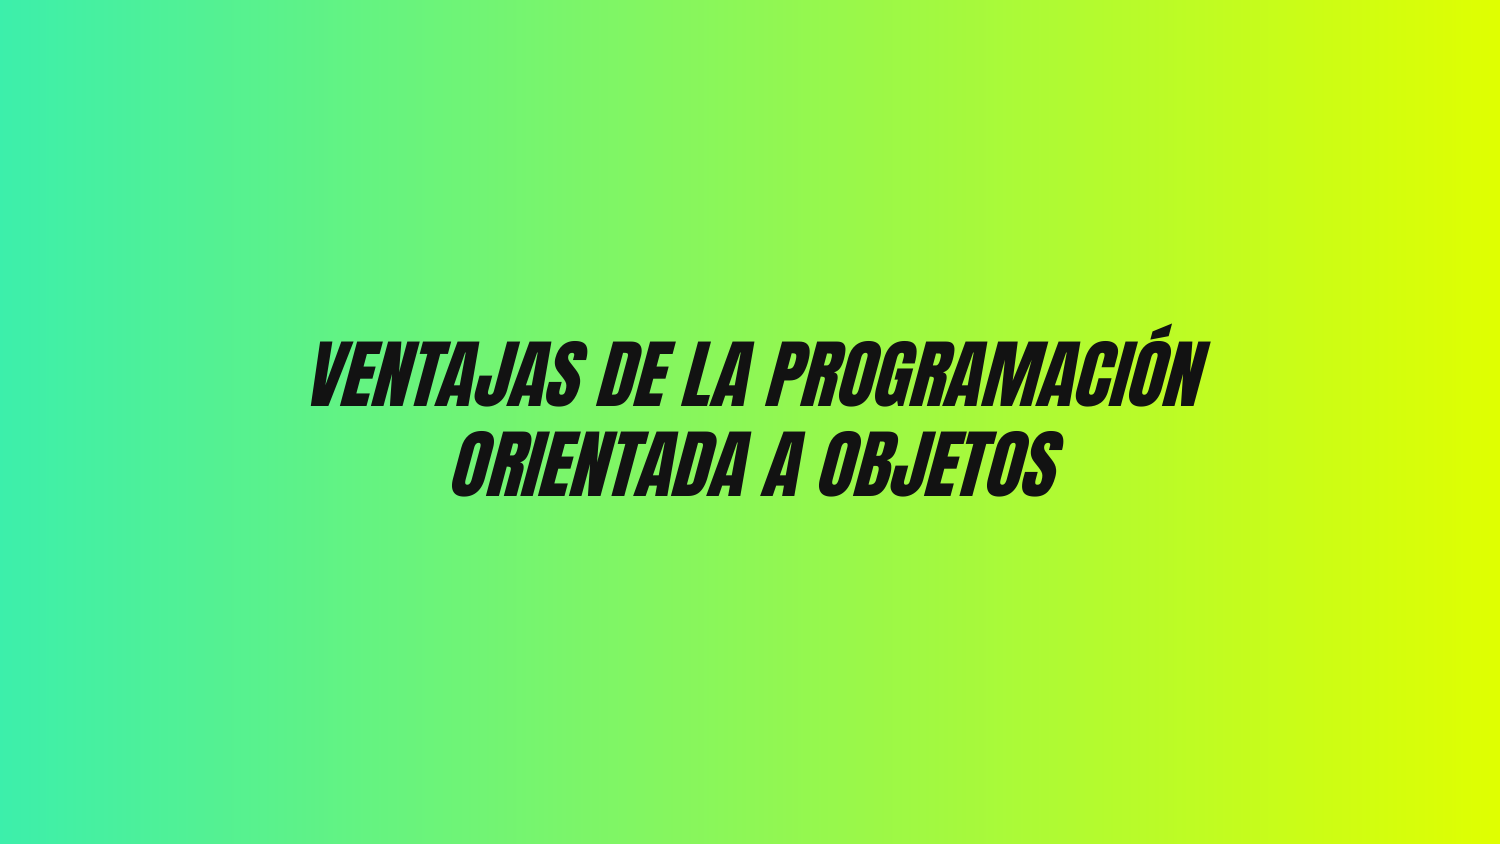

VENTAJAS DE LA PROGRAMACIÓN ORIENTADA A OBJETOS